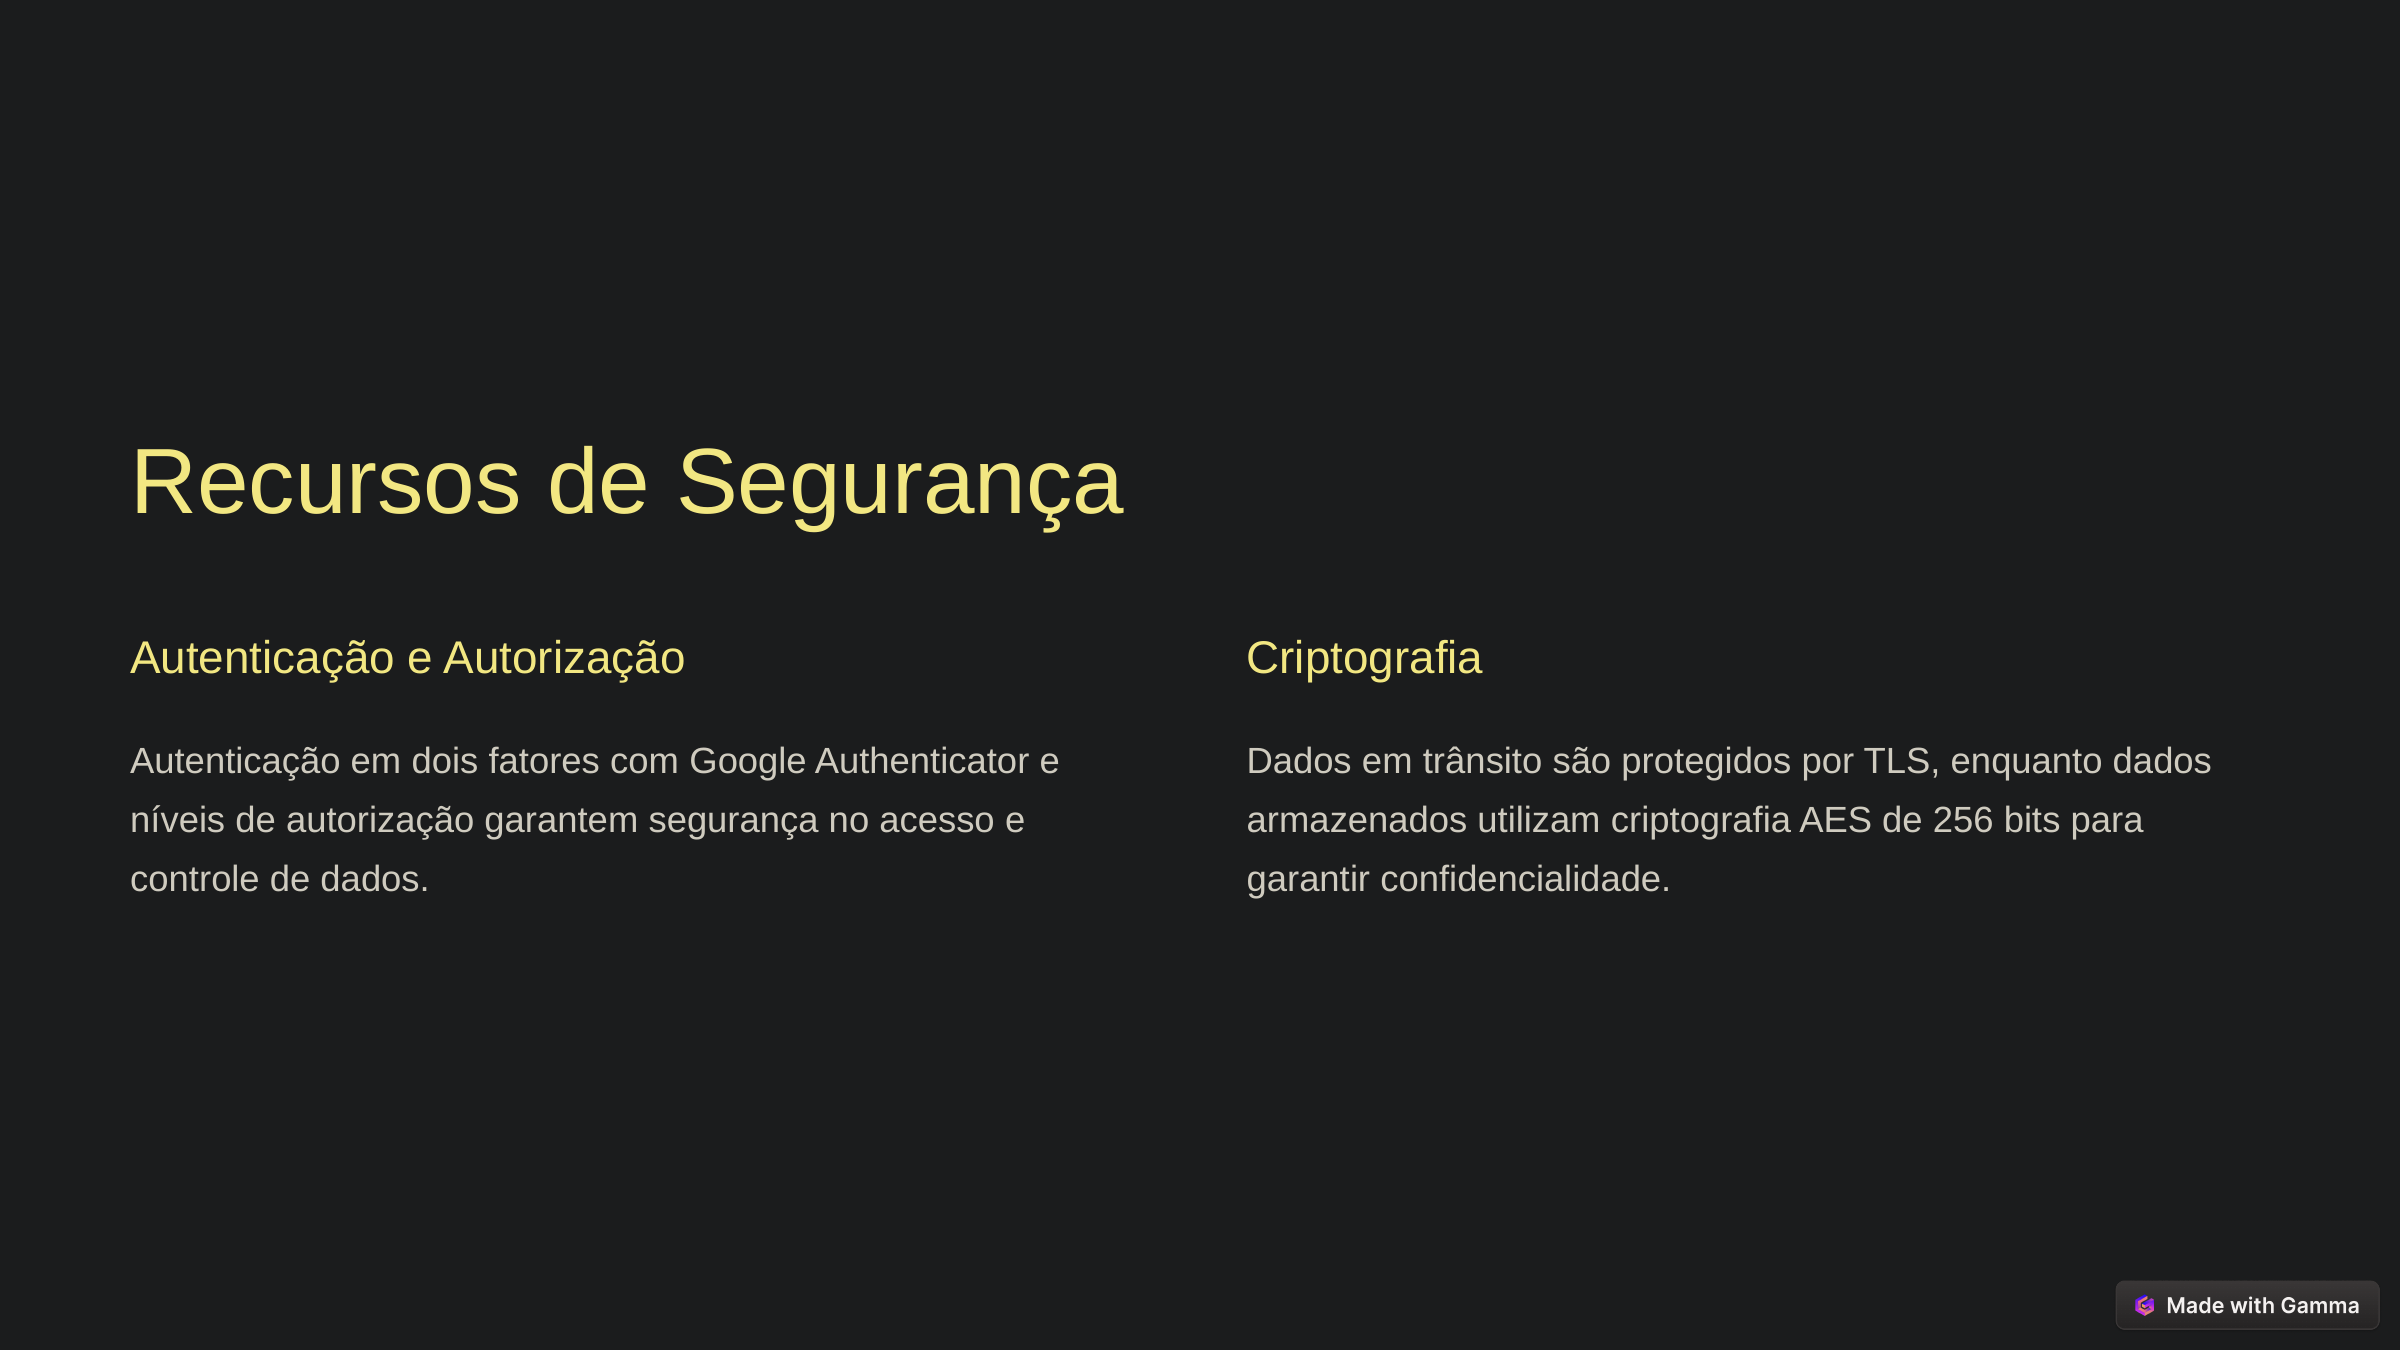

Recursos de Segurança
Autenticação e Autorização
Criptografia
Autenticação em dois fatores com Google Authenticator e níveis de autorização garantem segurança no acesso e controle de dados.
Dados em trânsito são protegidos por TLS, enquanto dados armazenados utilizam criptografia AES de 256 bits para garantir confidencialidade.